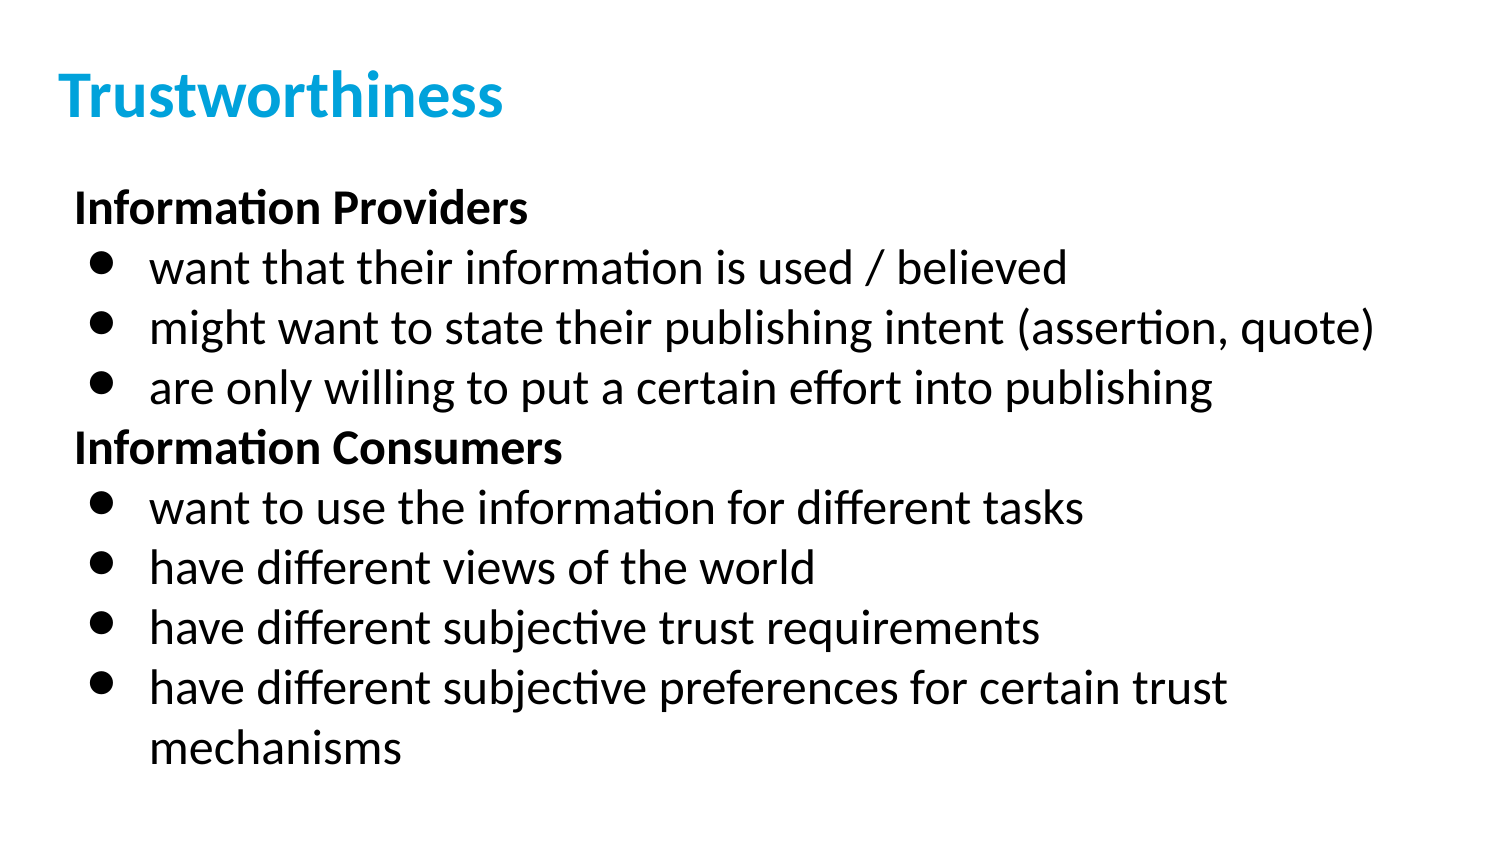

# Trustworthiness
Information Providers
want that their information is used / believed
might want to state their publishing intent (assertion, quote)
are only willing to put a certain effort into publishing
Information Consumers
want to use the information for different tasks
have different views of the world
have different subjective trust requirements
have different subjective preferences for certain trust
mechanisms